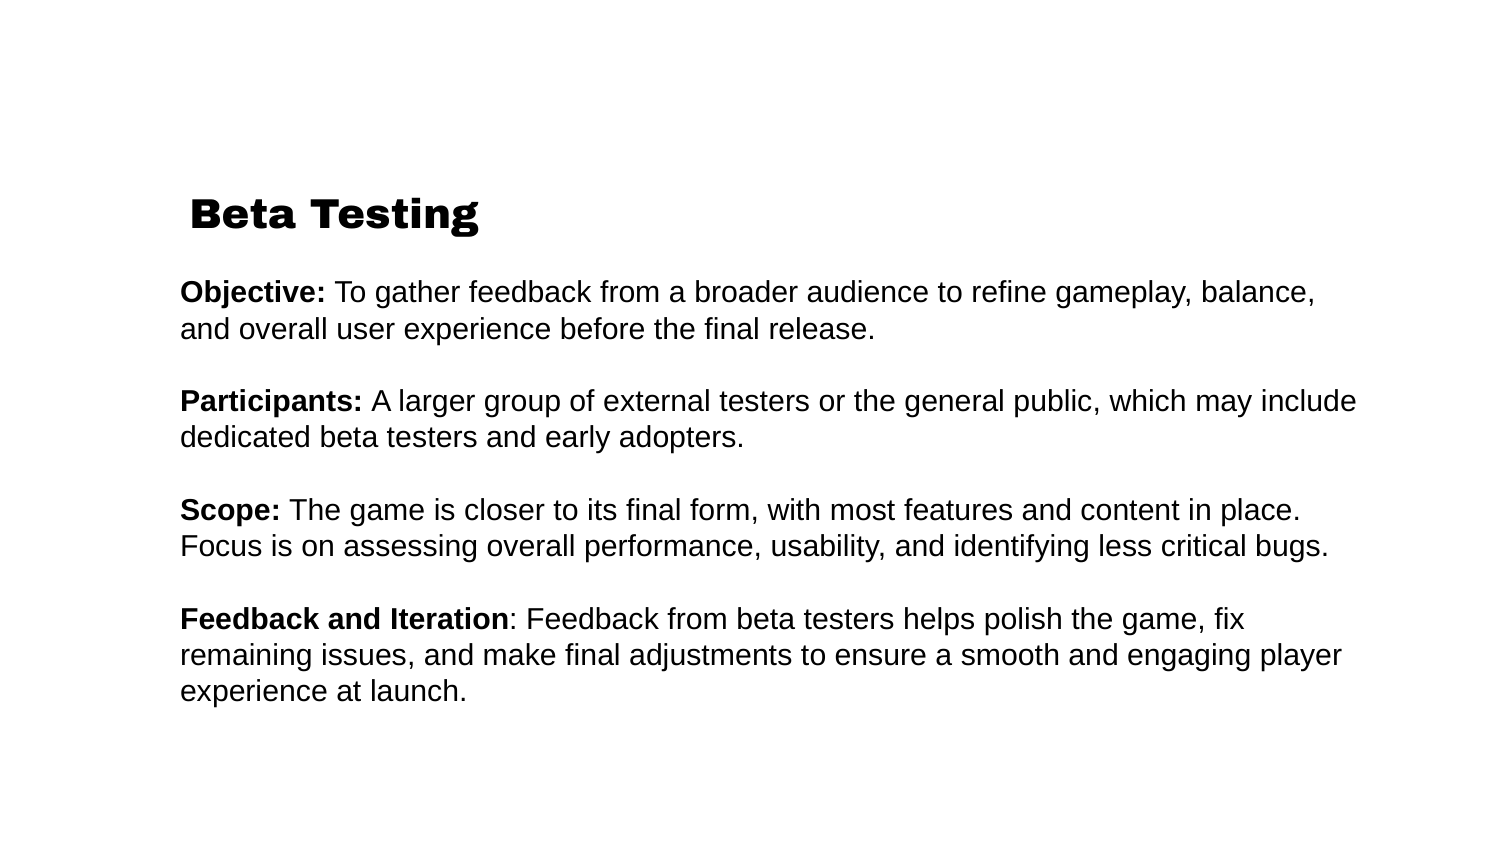

# Alpha and Beta Testing of Game
Beta Testing

Objective: To gather feedback from a broader audience to refine gameplay, balance, and overall user experience before the final release.

Participants: A larger group of external testers or the general public, which may include dedicated beta testers and early adopters.

Scope: The game is closer to its final form, with most features and content in place. Focus is on assessing overall performance, usability, and identifying less critical bugs.

Feedback and Iteration: Feedback from beta testers helps polish the game, fix remaining issues, and make final adjustments to ensure a smooth and engaging player experience at launch.